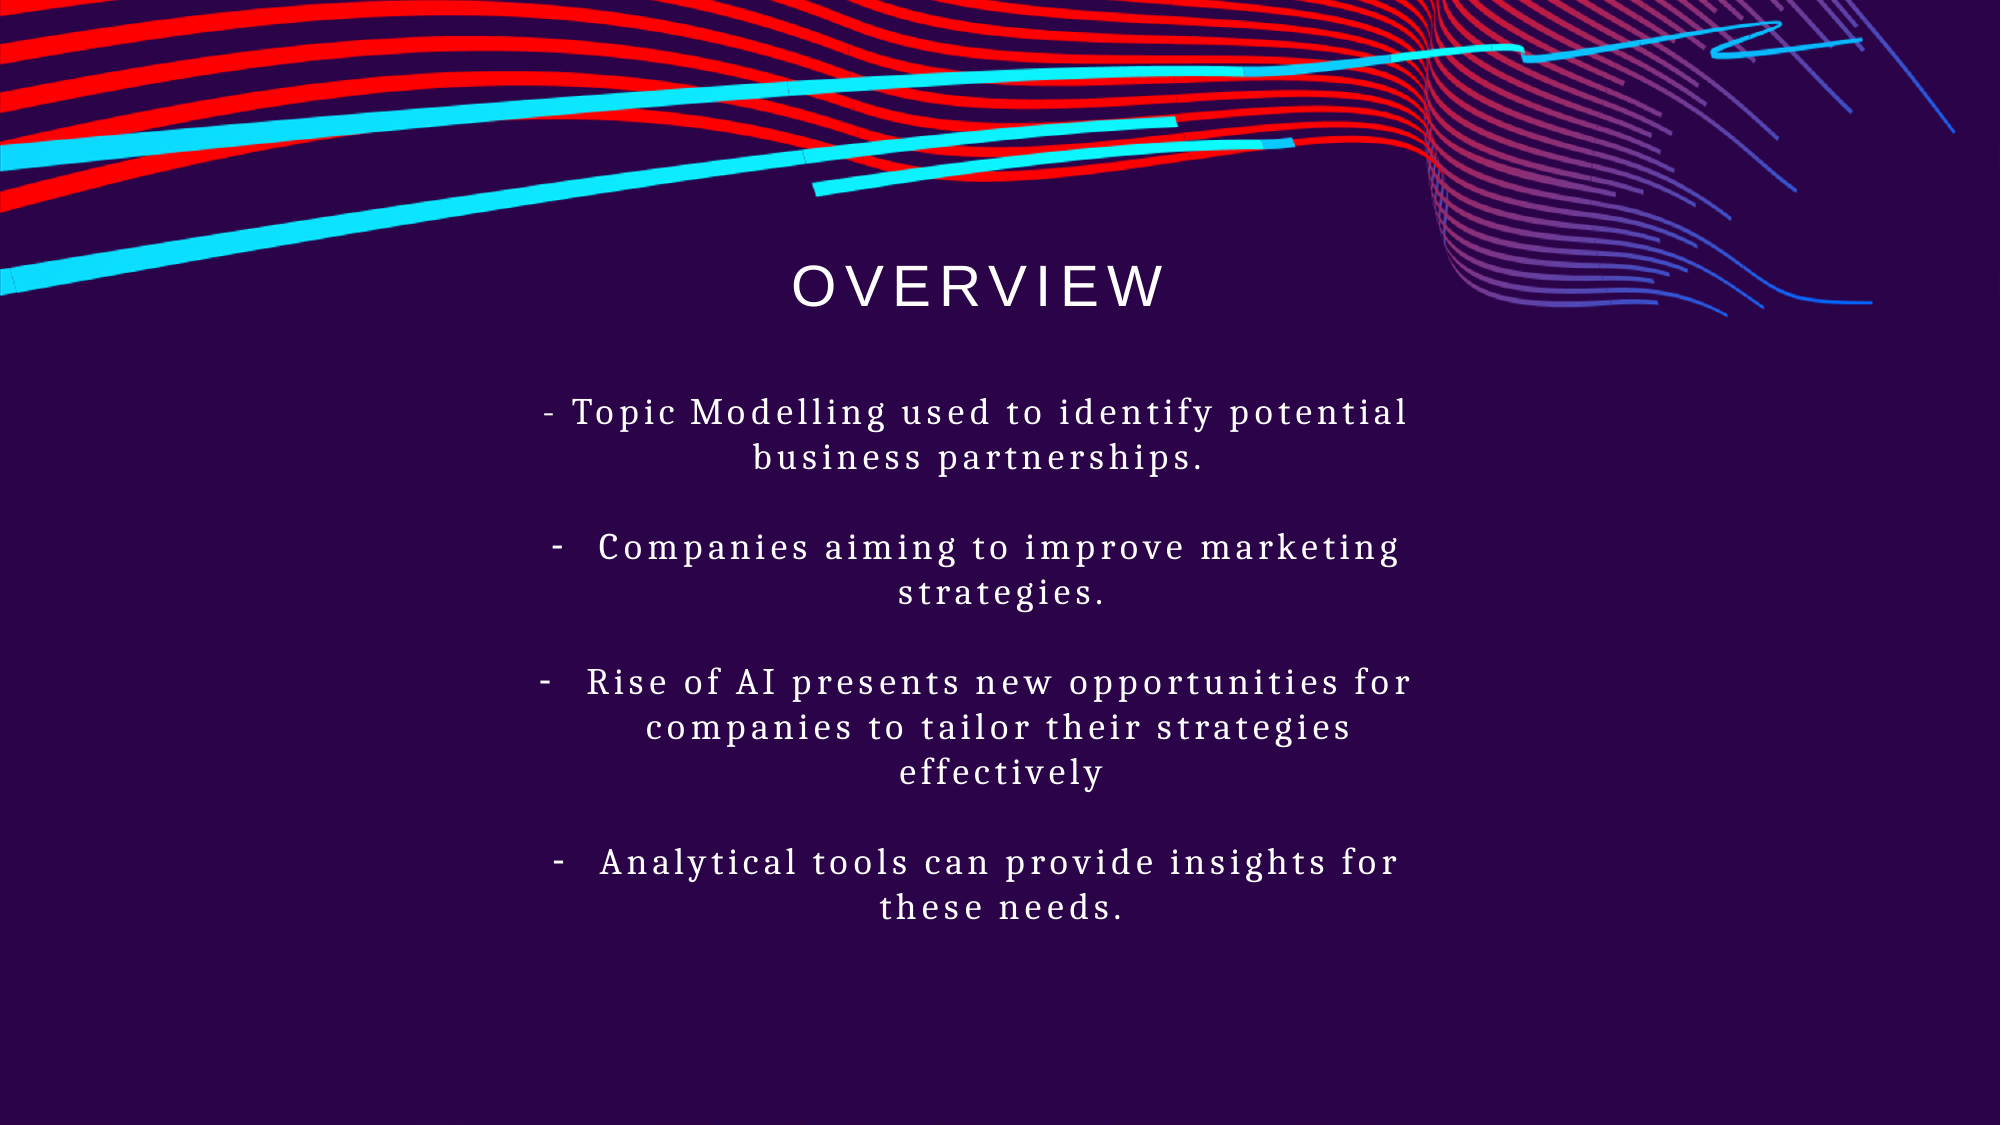

# Overview
- Topic Modelling used to identify potential business partnerships.

Companies aiming to improve marketing strategies.

Rise of AI presents new opportunities for companies to tailor their strategies effectively

Analytical tools can provide insights for these needs.

​